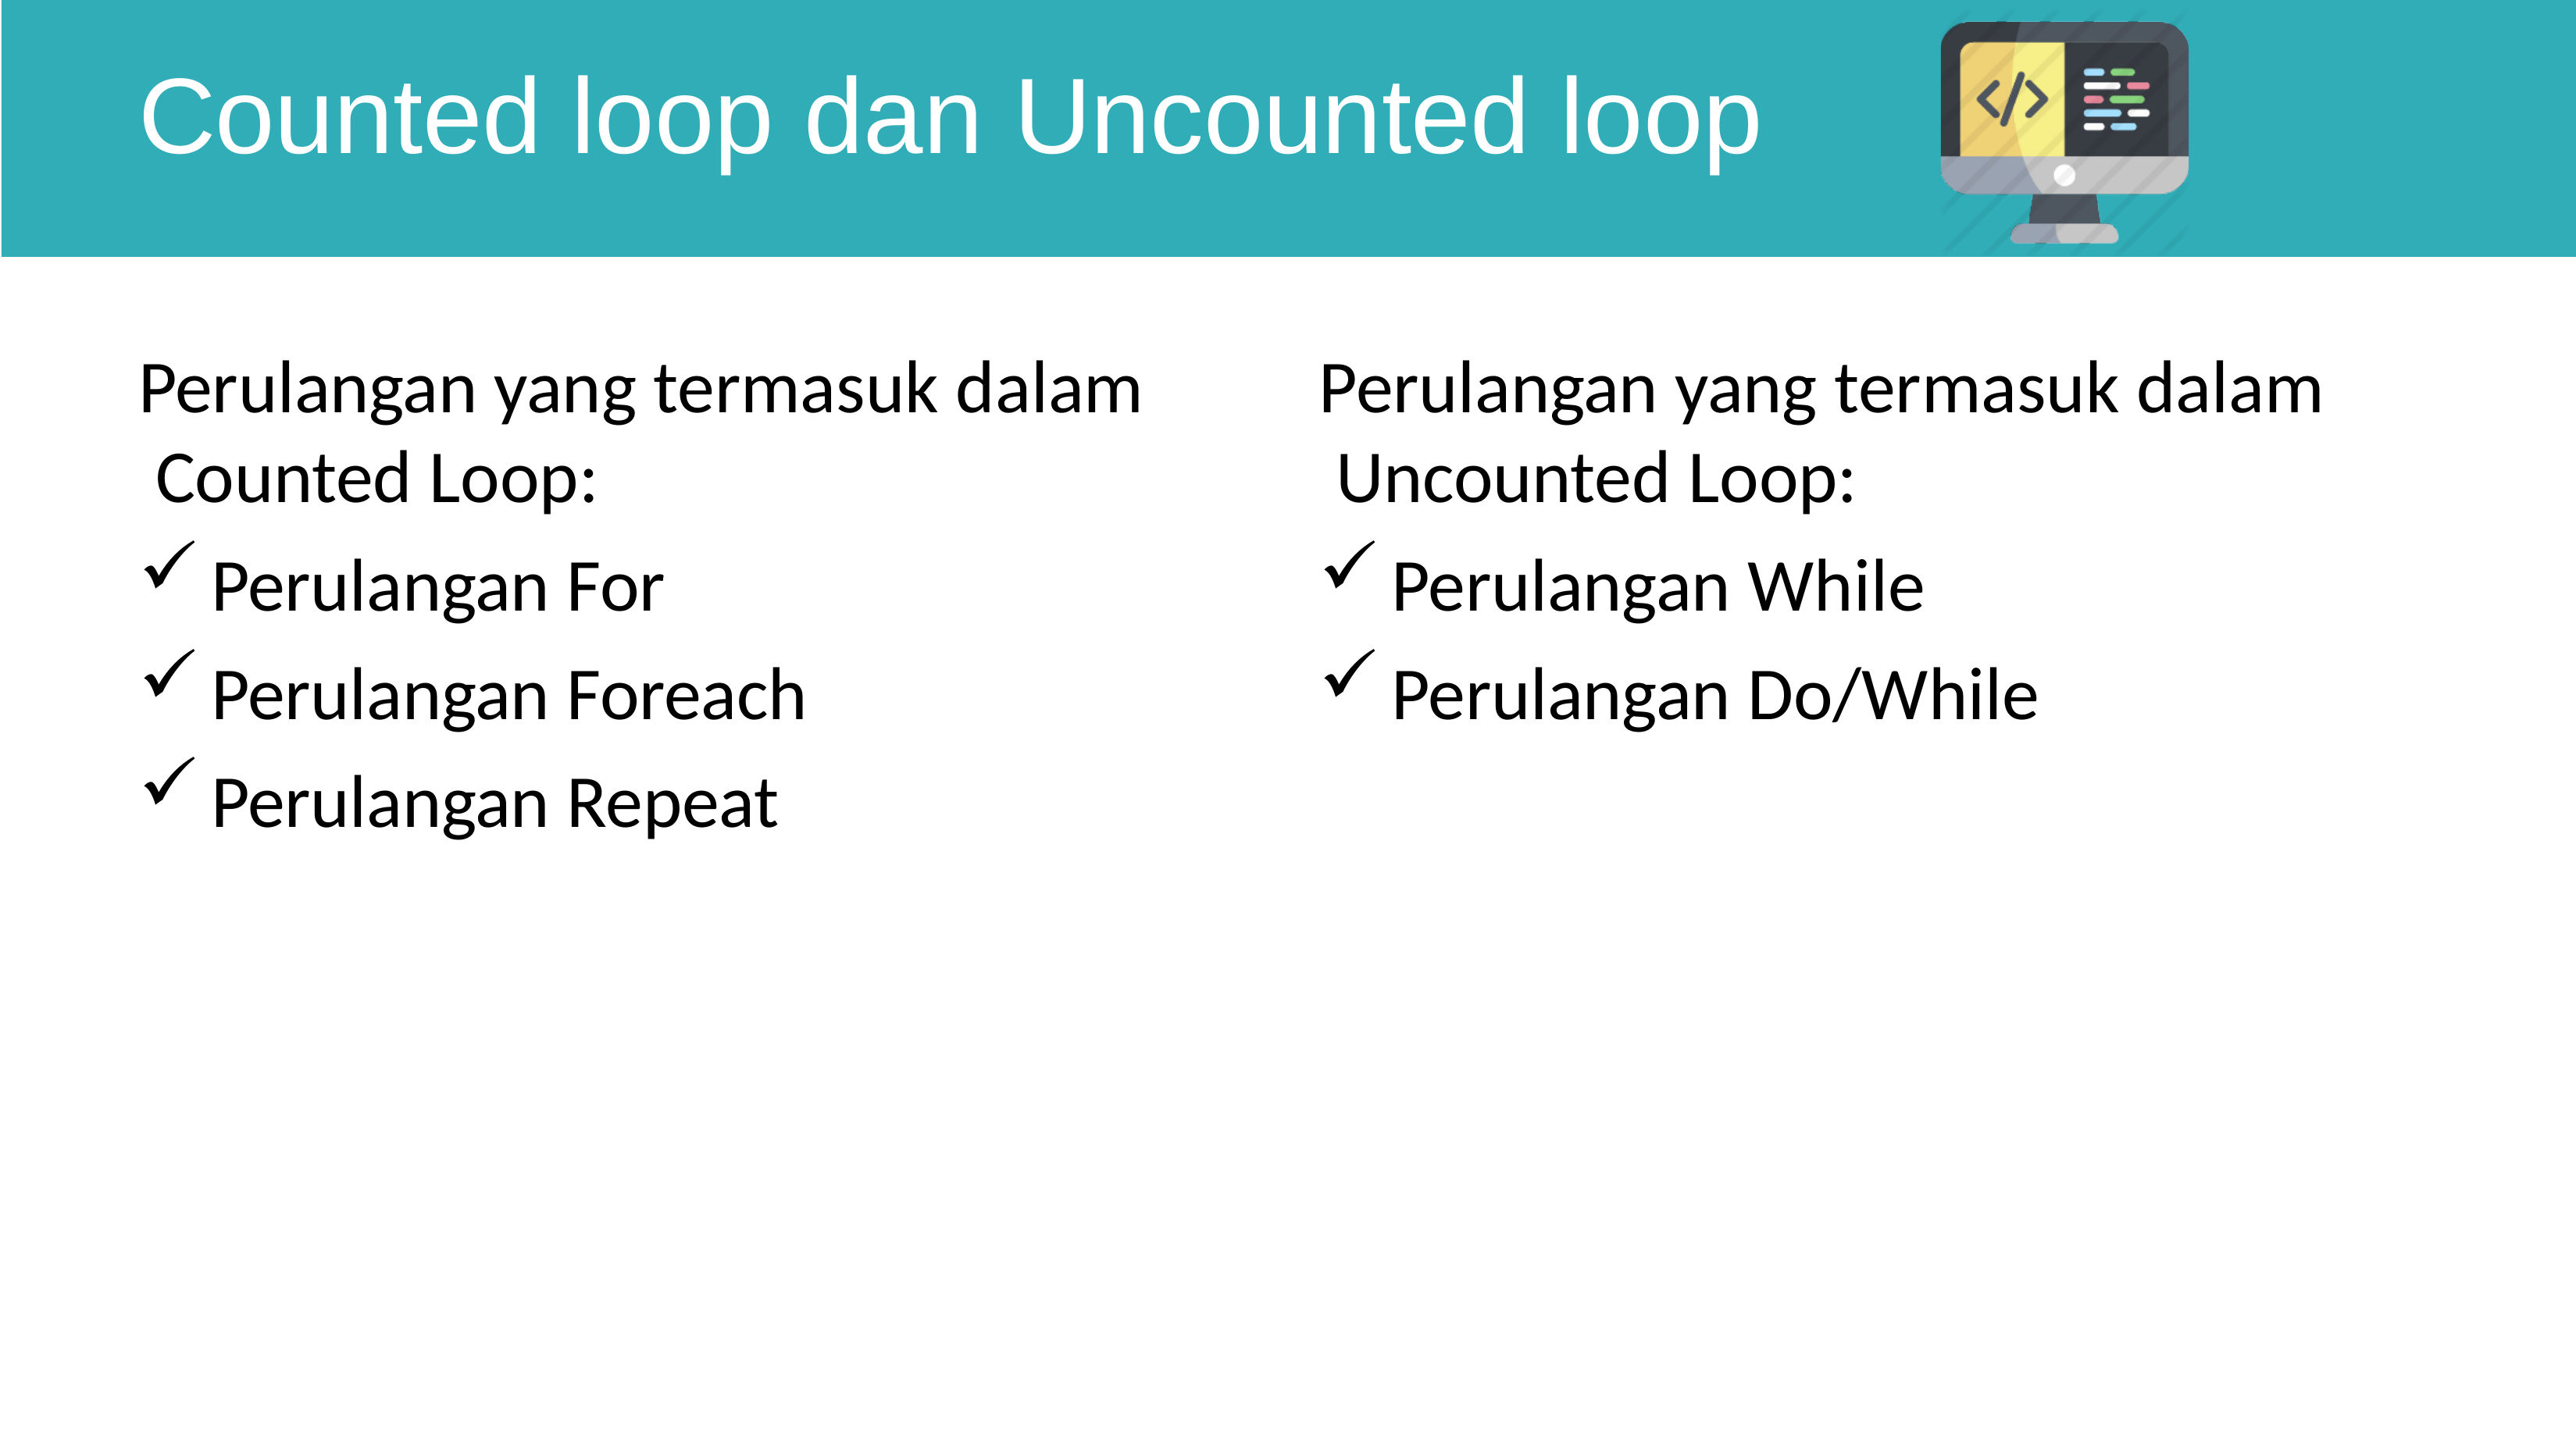

# Counted loop dan Uncounted loop
Perulangan yang termasuk dalam  Counted Loop:
Perulangan For
Perulangan Foreach
Perulangan Repeat
Perulangan yang termasuk dalam  Uncounted Loop:
Perulangan While
Perulangan Do/While